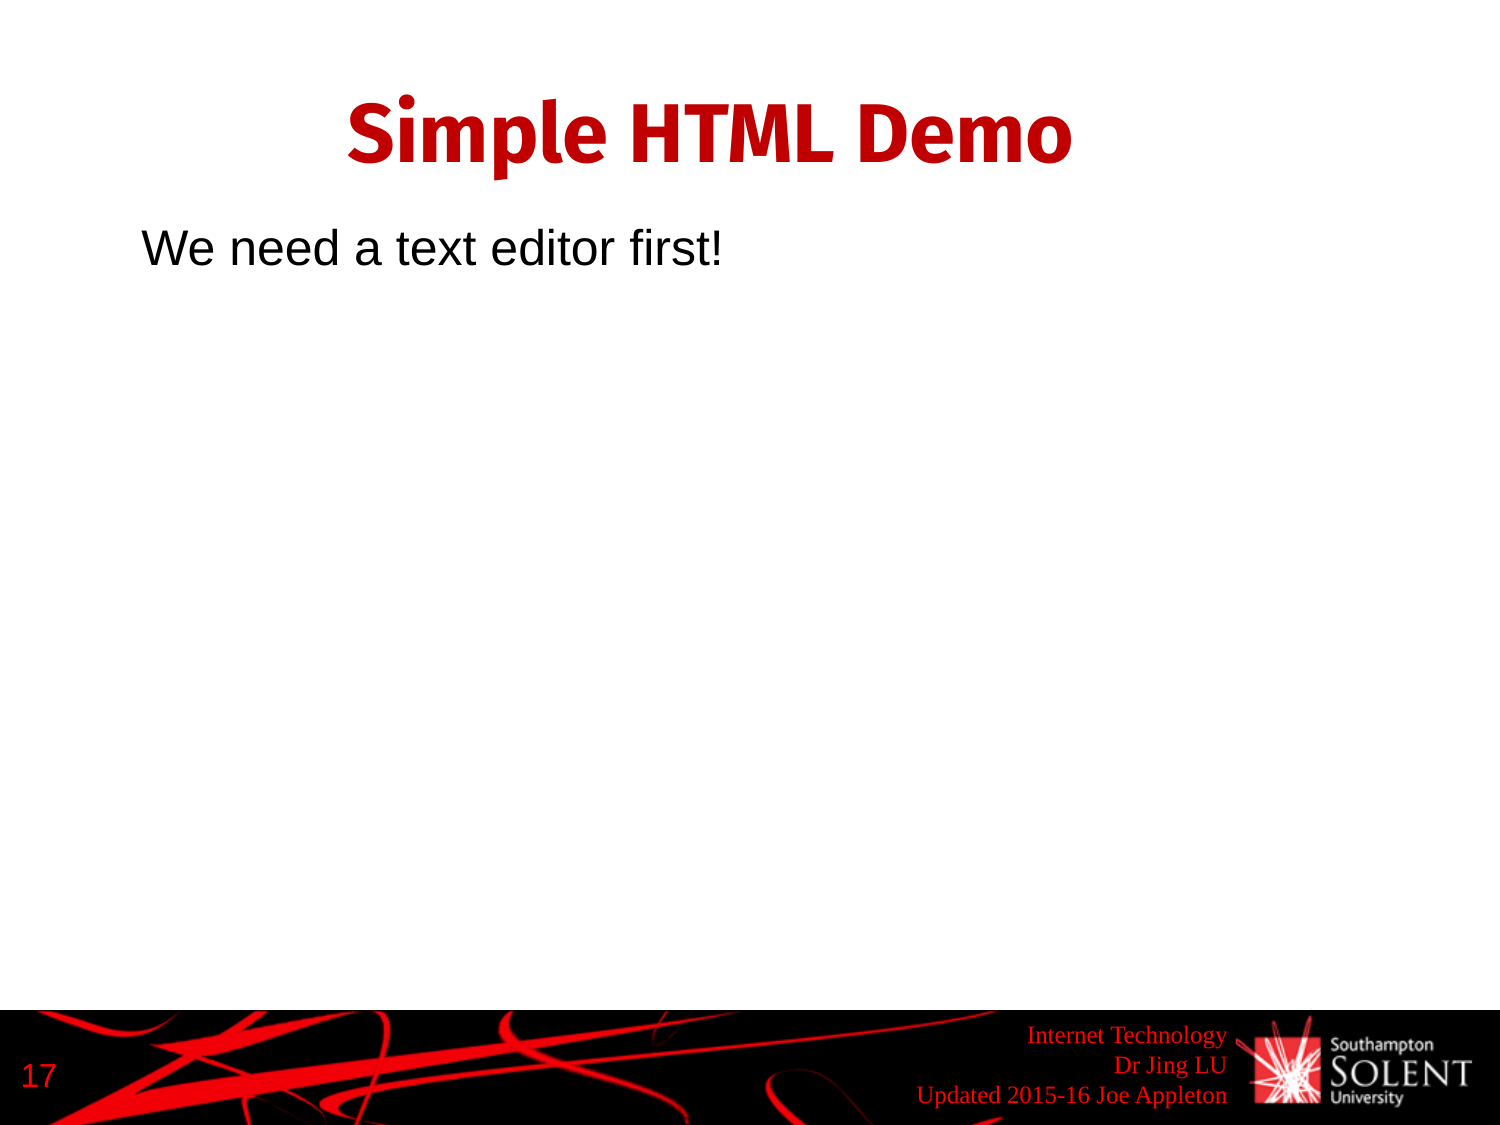

# Simple HTML Demo
We need a text editor first!